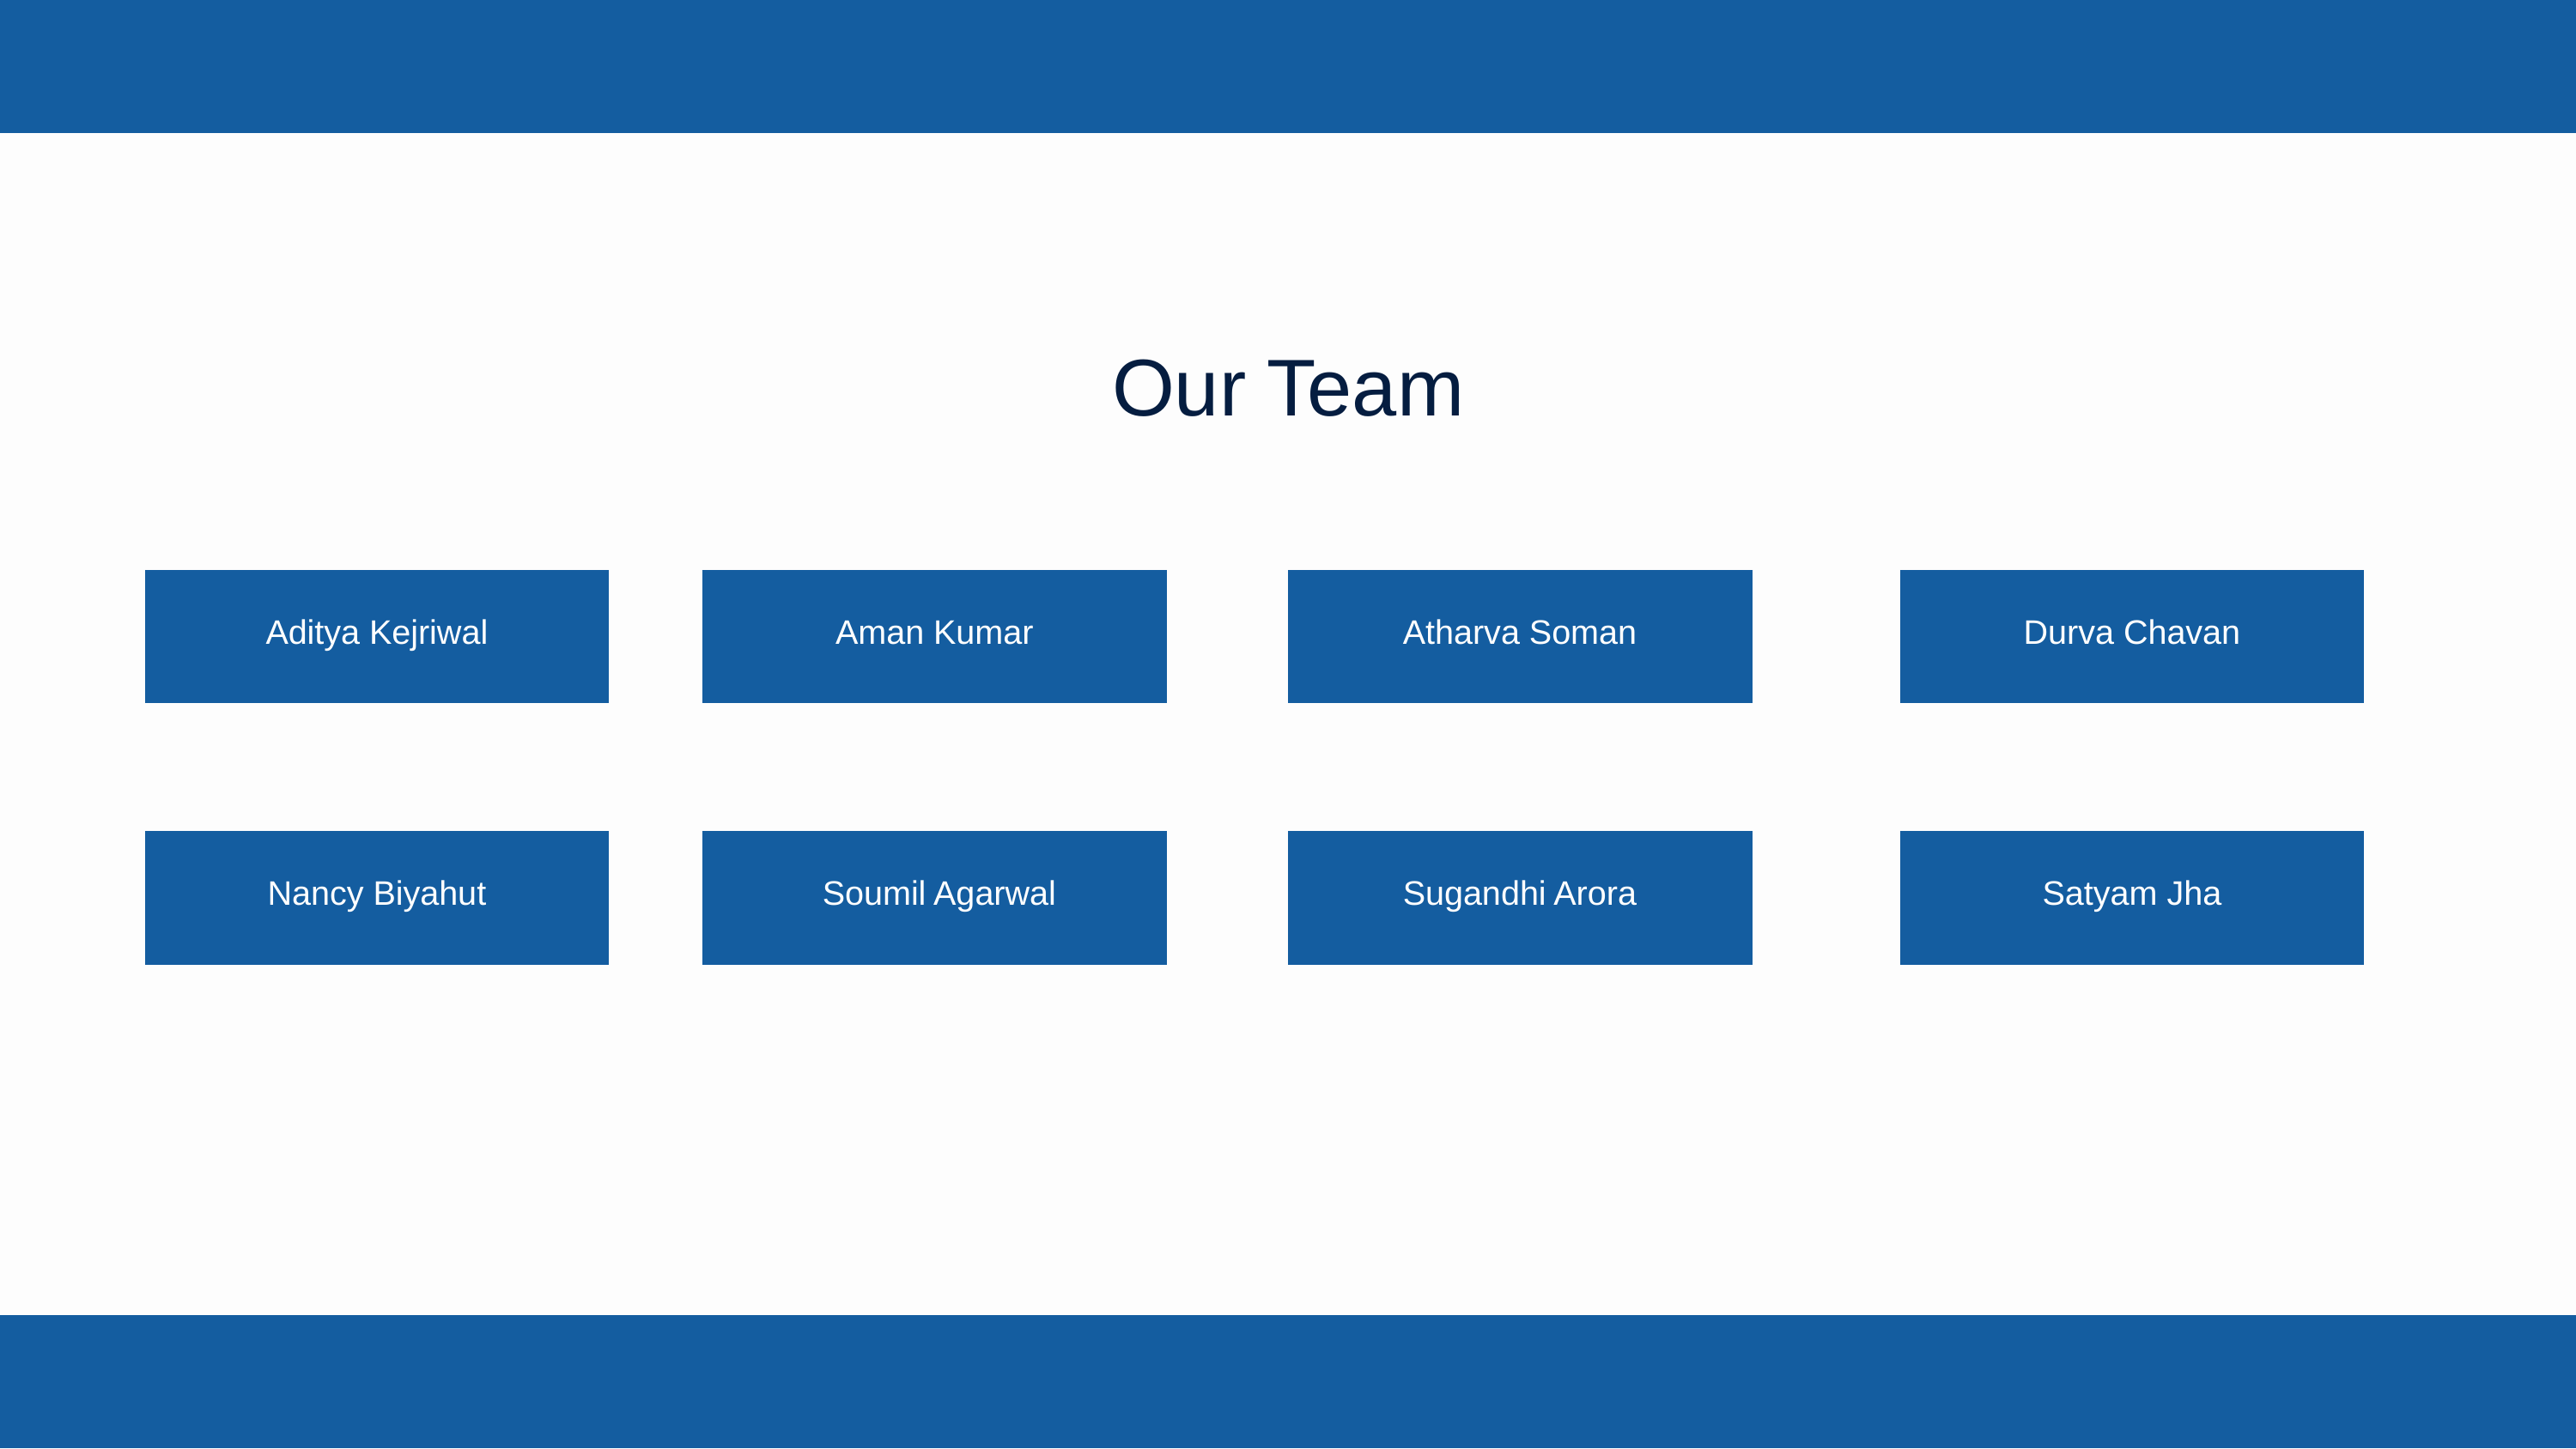

Our Team

Aditya Kejriwal

Aman Kumar

Atharva Soman

Durva Chavan

Nancy Biyahut

 Soumil Agarwal

Sugandhi Arora

Satyam Jha
Aaron Loeb
Alfredo Torres
Juliana Silva
Daniel Gallego
Olivia Wilson
CEO & Founder
Project manager
CEO & Founder
IT Expert
Marketing Head